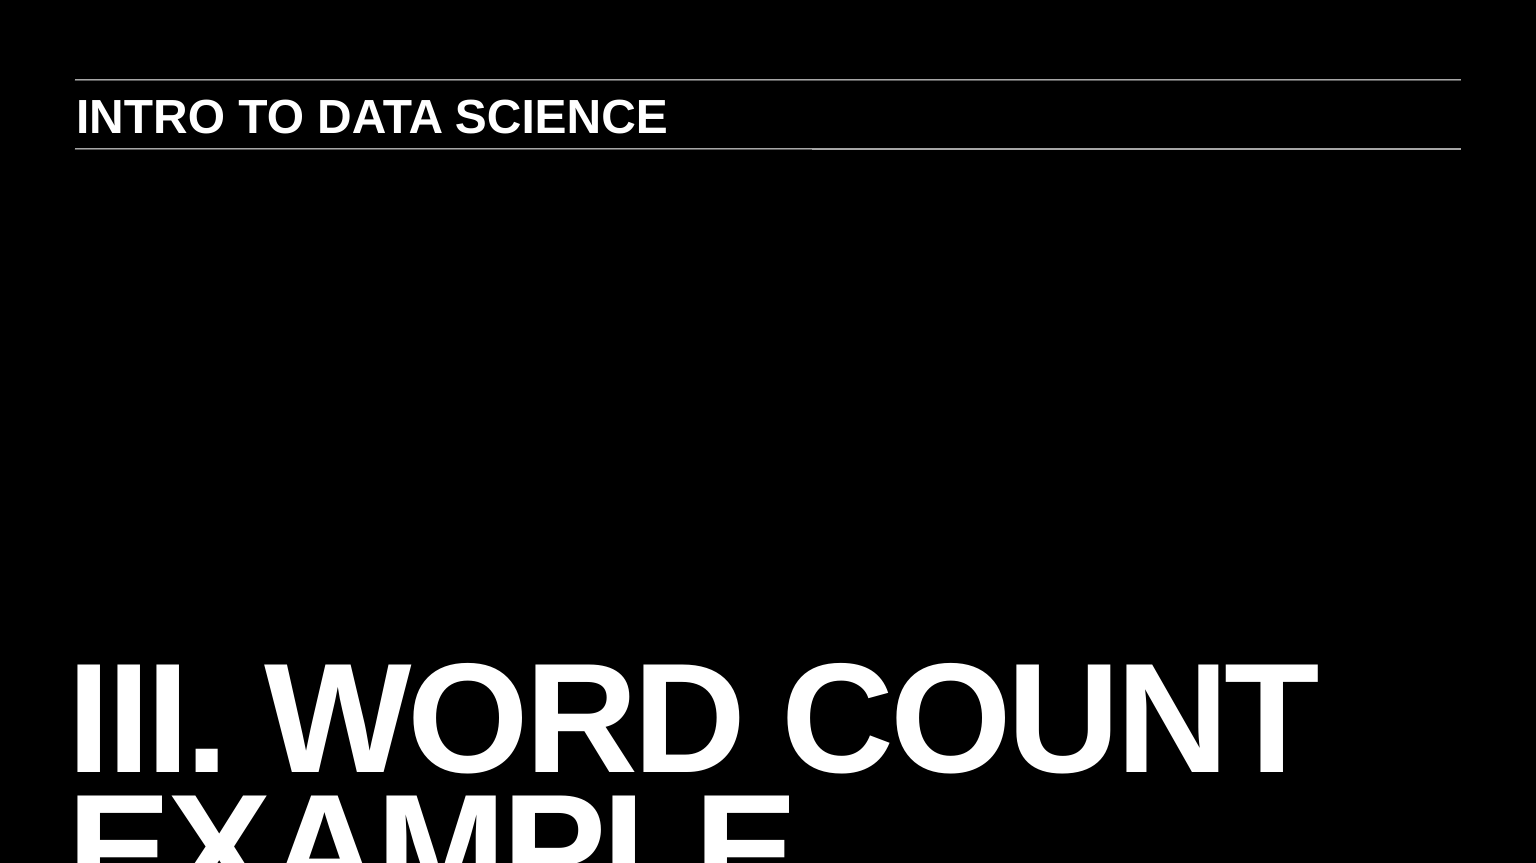

INTRO TO DATA SCIENCE
# iII. Word count example